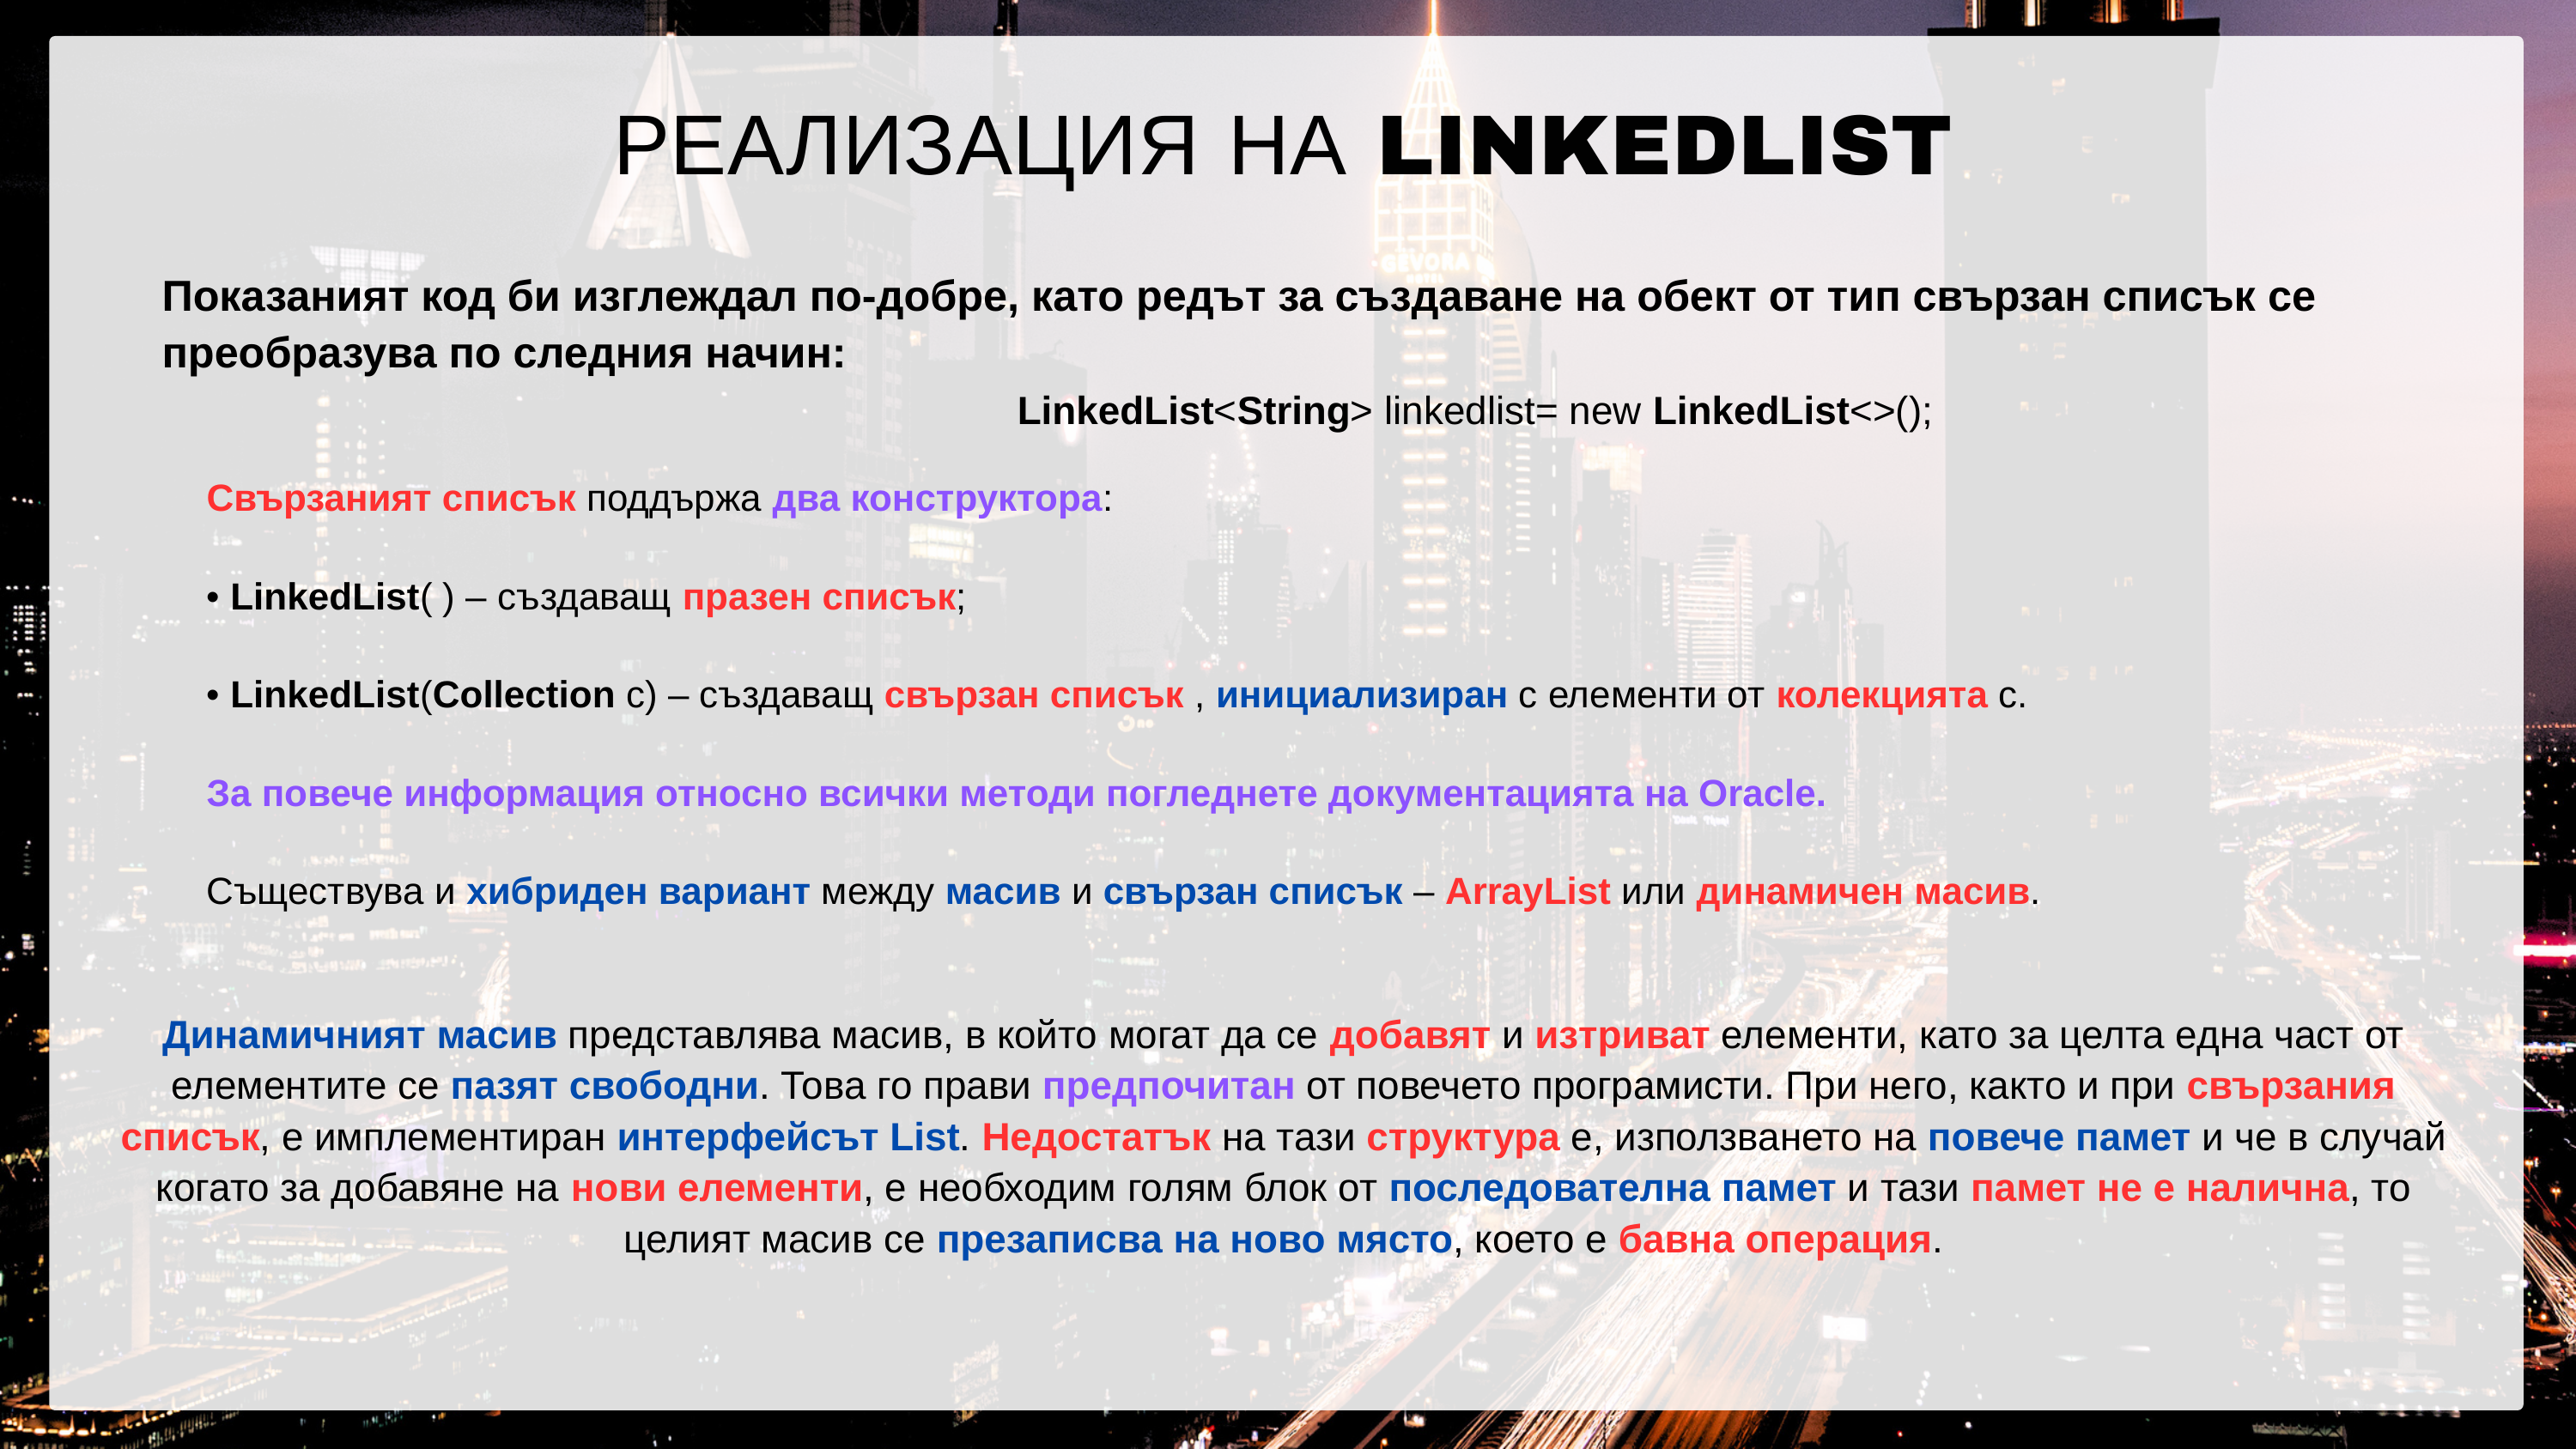

РЕАЛИЗАЦИЯ НА LINKEDLIST
Показаният код би изглеждал по-добре, като редът за създаване на обект от тип свързан списък се преобразува по следния начин:
LinkedList<String> linkedlist= new LinkedList<>();
Свързаният списък поддържа два конструктора:

• LinkedList( ) – създаващ празен списък;

• LinkedList(Collection c) – създаващ свързан списък , инициализиран с елементи от колекцията с.

За повече информация относно всички методи погледнете документацията на Oracle.

Съществува и хибриден вариант между масив и свързан списък – ArrayList или динамичен масив.
Динамичният масив представлява масив, в който могат да се добавят и изтриват елементи, като за целта една част от елементите се пазят свободни. Това го прави предпочитан от повечето програмисти. При него, както и при свързания списък, е имплементиран интерфейсът List. Недостатък на тази структура е, използването на повече памет и че в случай когато за добавяне на нови елементи, е необходим голям блок от последователна памет и тази памет не е налична, то целият масив се презаписва на ново място, което е бавна операция.